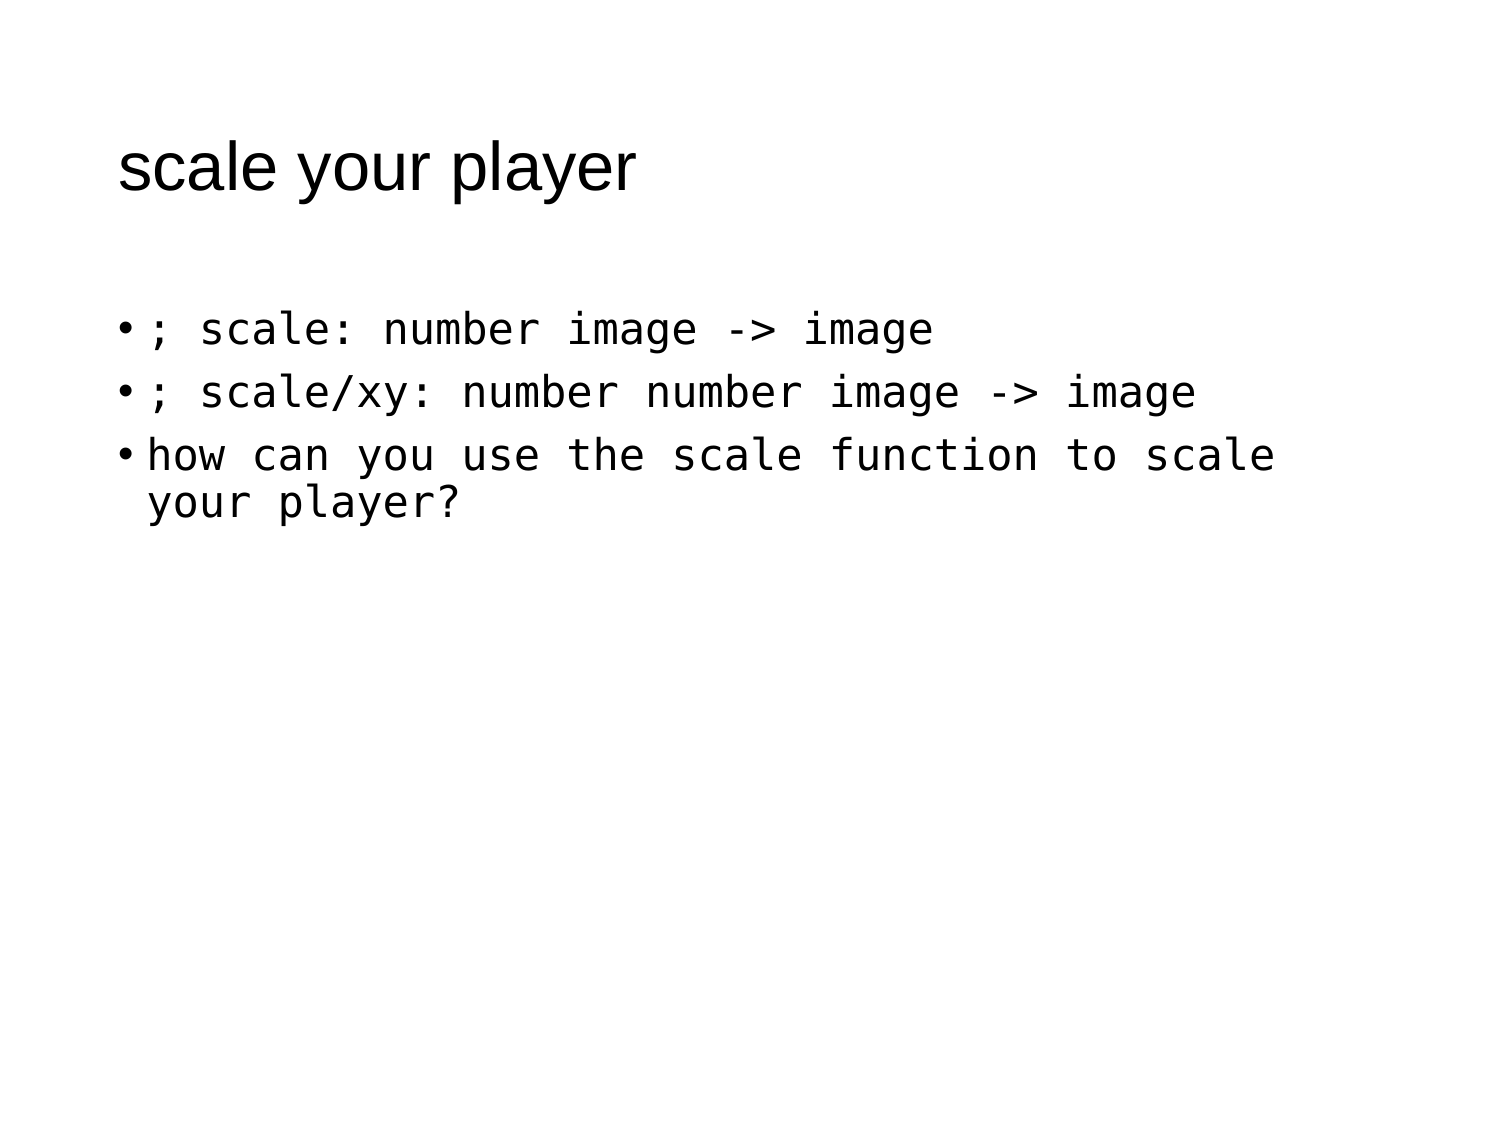

# scale your player
; scale: number image -> image
; scale/xy: number number image -> image
how can you use the scale function to scale your player?